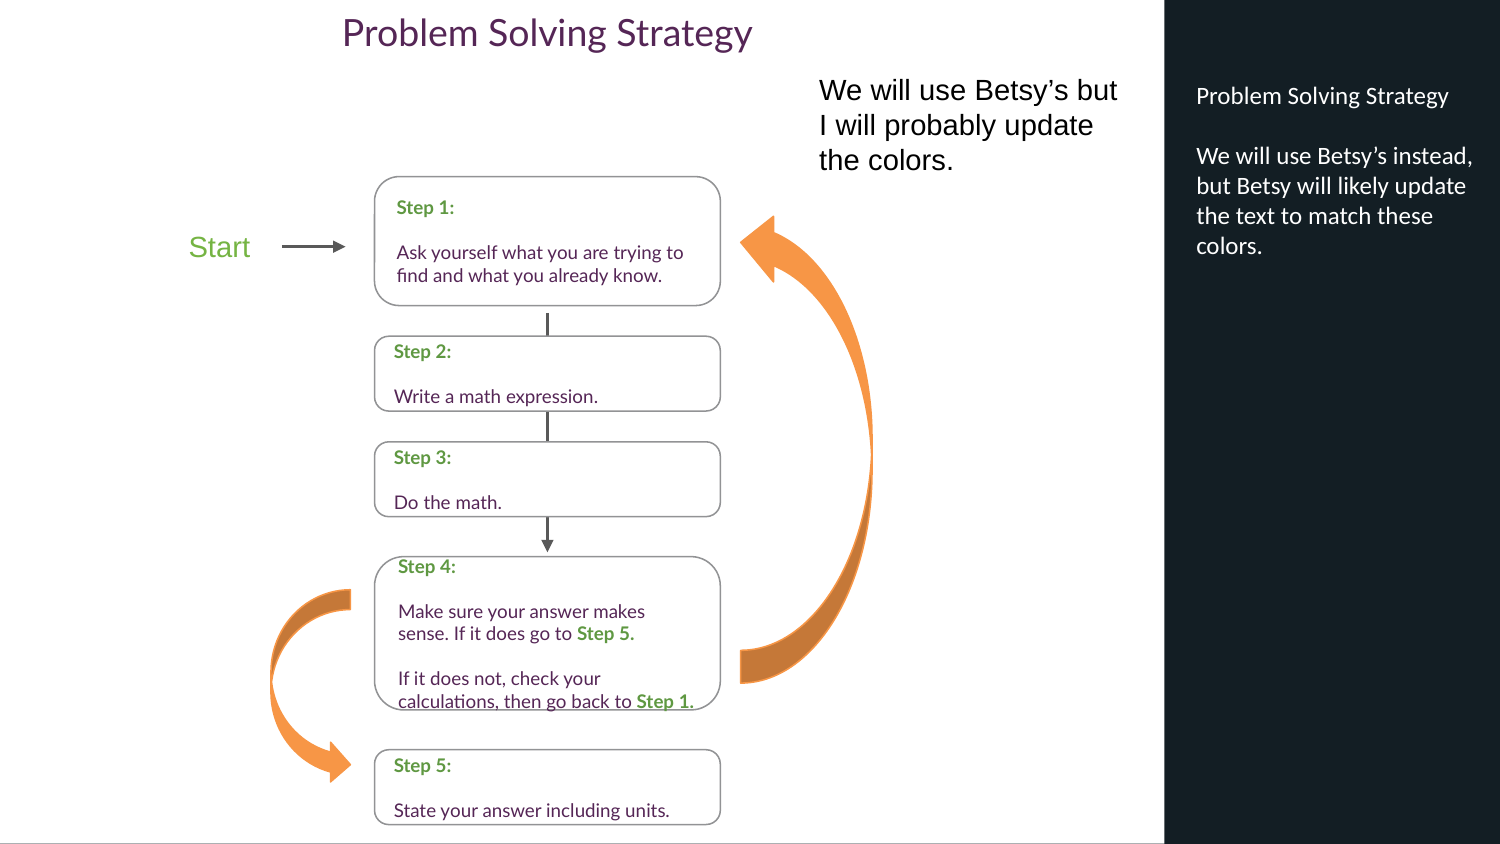

Problem Solving Strategy

We will use Betsy’s but I will probably update the colors.

# Problem Solving Strategy

We will use Betsy’s instead, but Betsy will likely update the text to match these colors.
Step 1:
Ask yourself what you are trying to find and what you already know.

Start
Step 2:
Write a math expression.
Step 3:
Do the math.
Step 4:
Make sure your answer makes sense. If it does go to Step 5.

If it does not, check your calculations, then go back to Step 1.

Step 5:
State your answer including units.